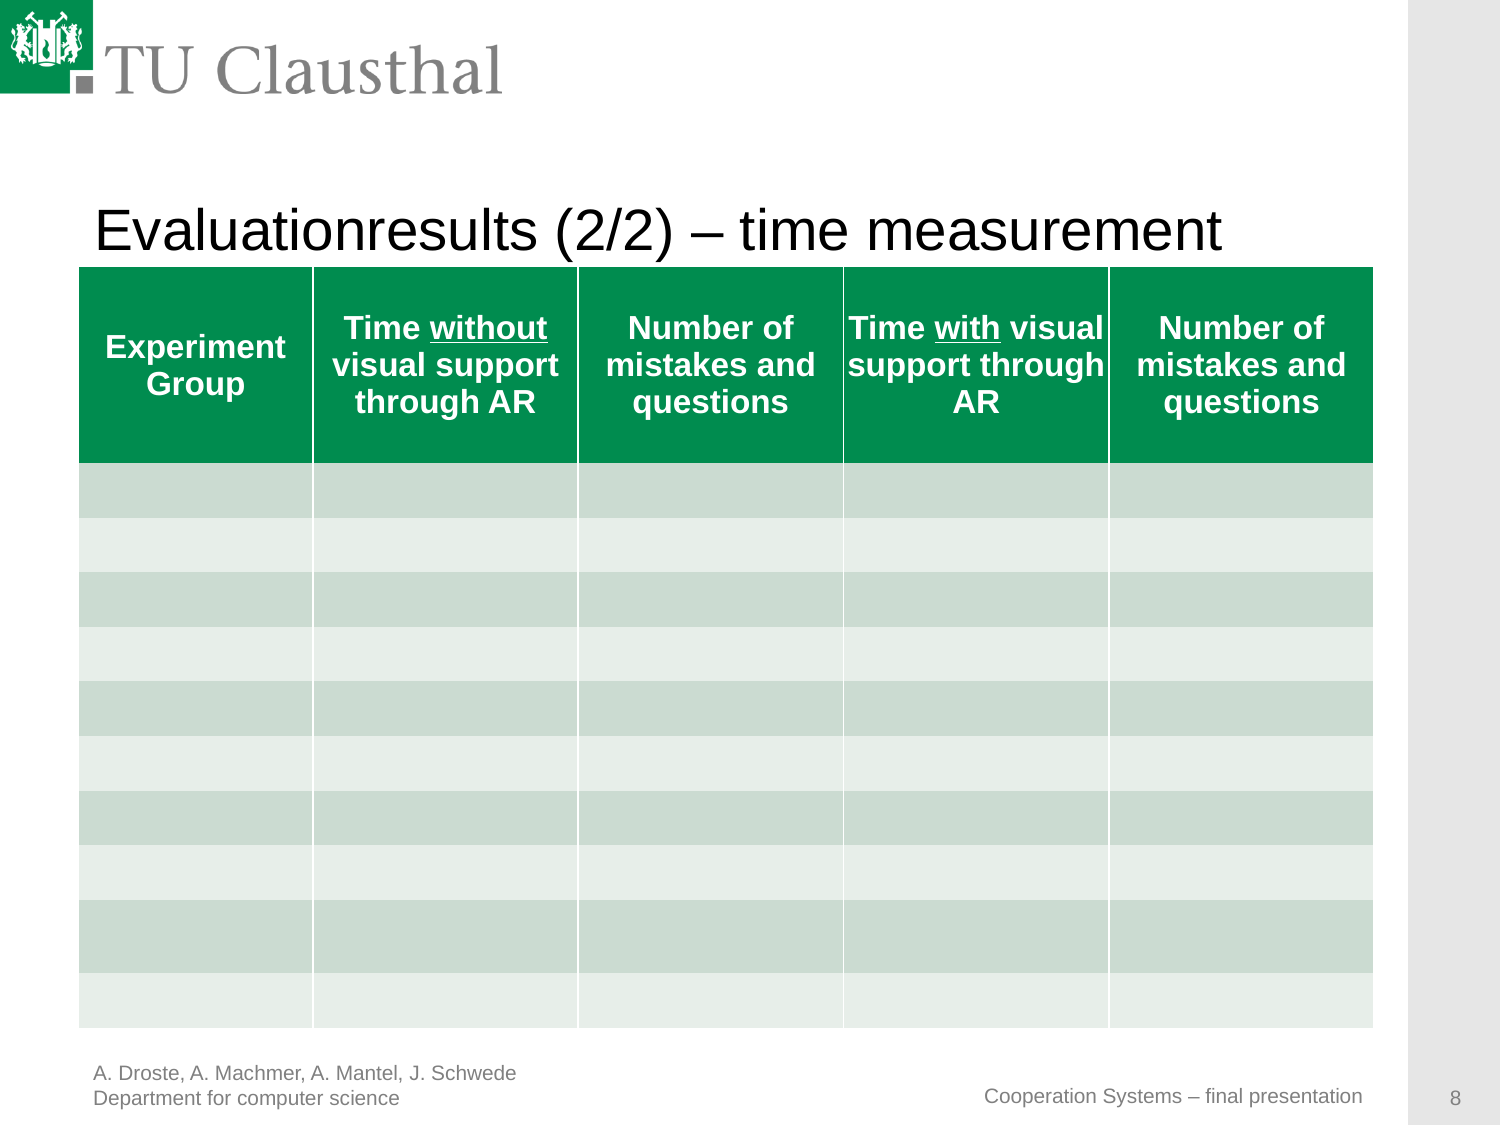

# Evaluationresults (2/2) – time measurement
| Experiment Group | Time without visual support through AR | Number of mistakes and questions | Time with visual support through AR | Number of mistakes and questions |
| --- | --- | --- | --- | --- |
|  |  |  |  |  |
|  |  |  |  |  |
|  |  |  |  |  |
|  |  |  |  |  |
|  |  |  |  |  |
|  |  |  |  |  |
|  |  |  |  |  |
|  |  |  |  |  |
|  |  |  |  |  |
|  |  |  |  |  |